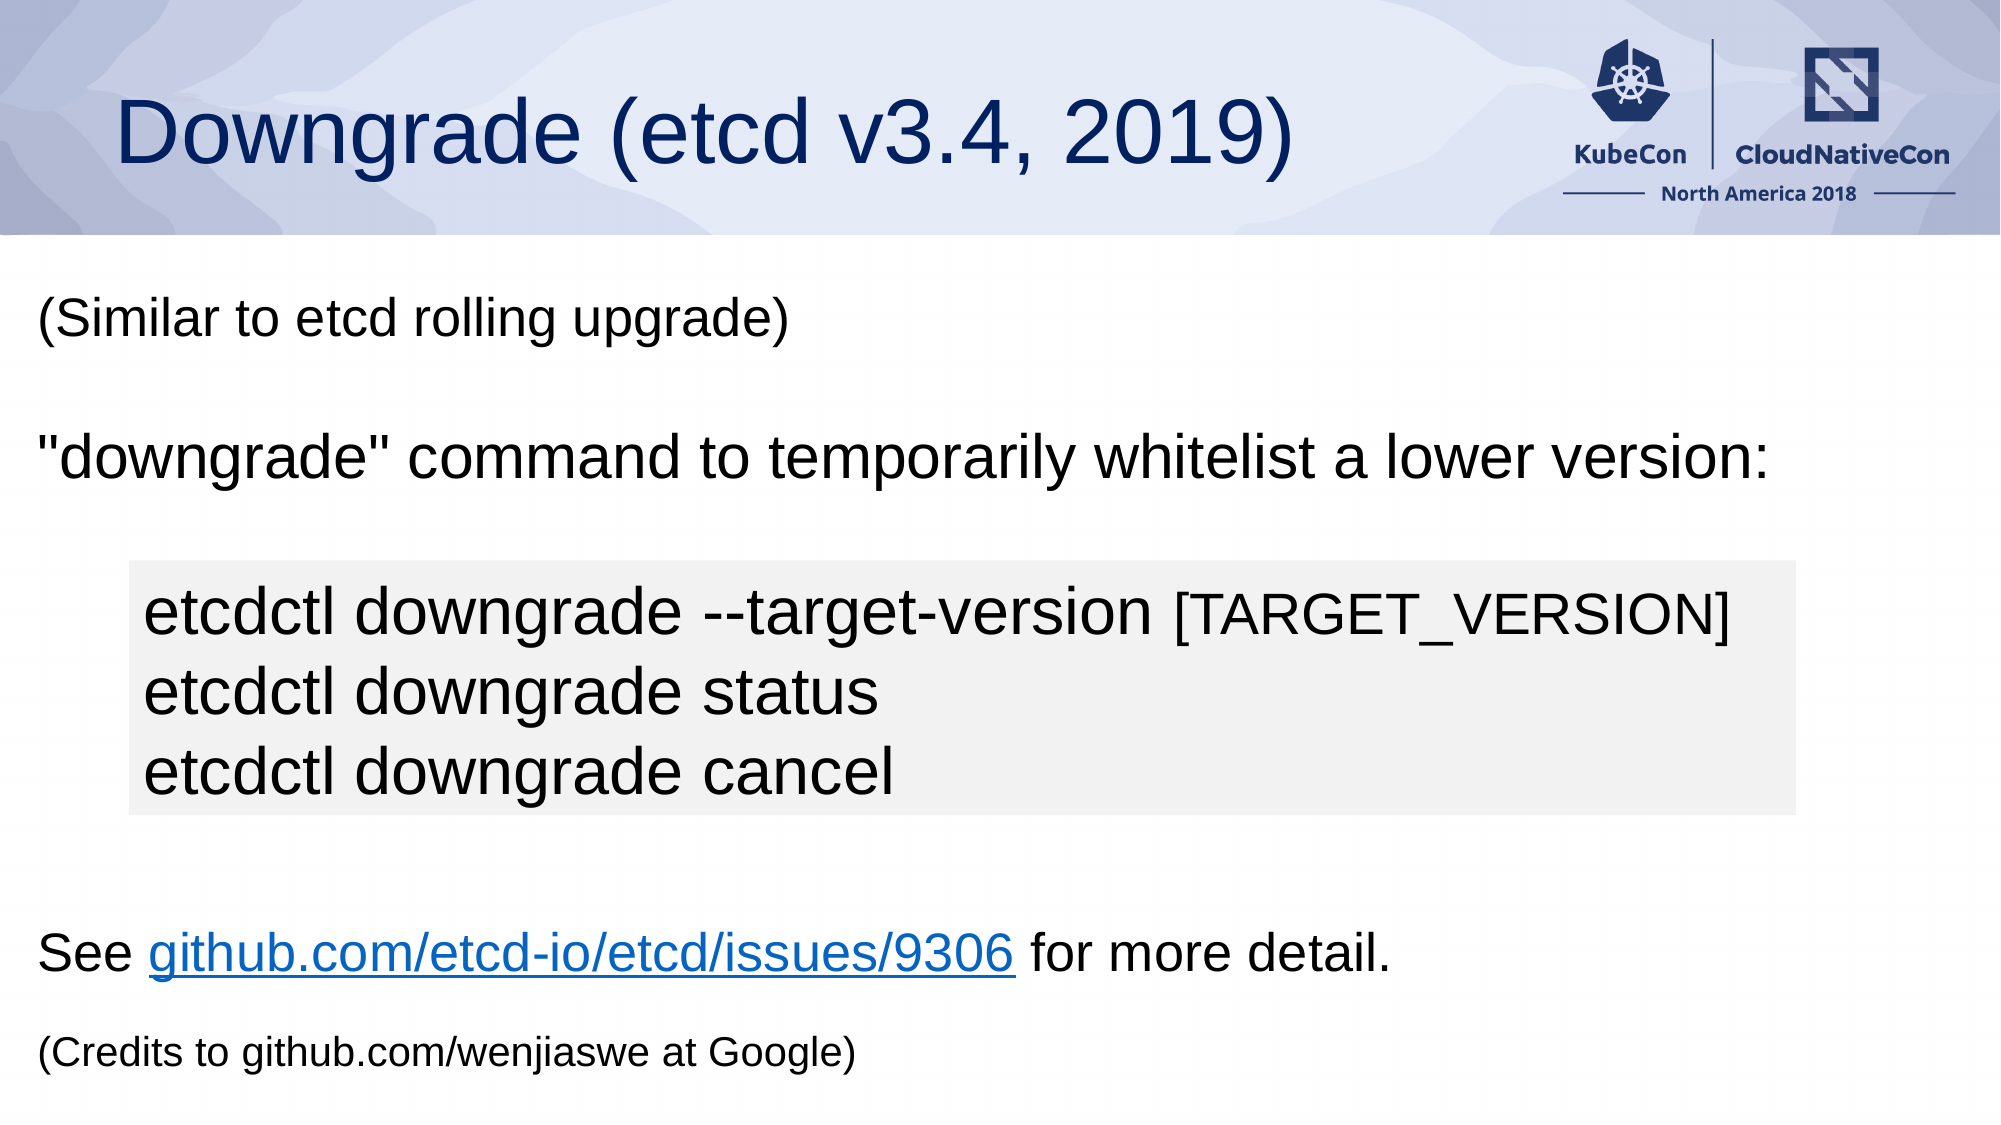

# Downgrade (etcd v3.4, 2019)
(Similar to etcd rolling upgrade)
"downgrade" command to temporarily whitelist a lower version:
etcdctl downgrade --target-version [TARGET_VERSION]
etcdctl downgrade status
etcdctl downgrade cancel
See github.com/etcd-io/etcd/issues/9306 for more detail.
(Credits to github.com/wenjiaswe at Google)